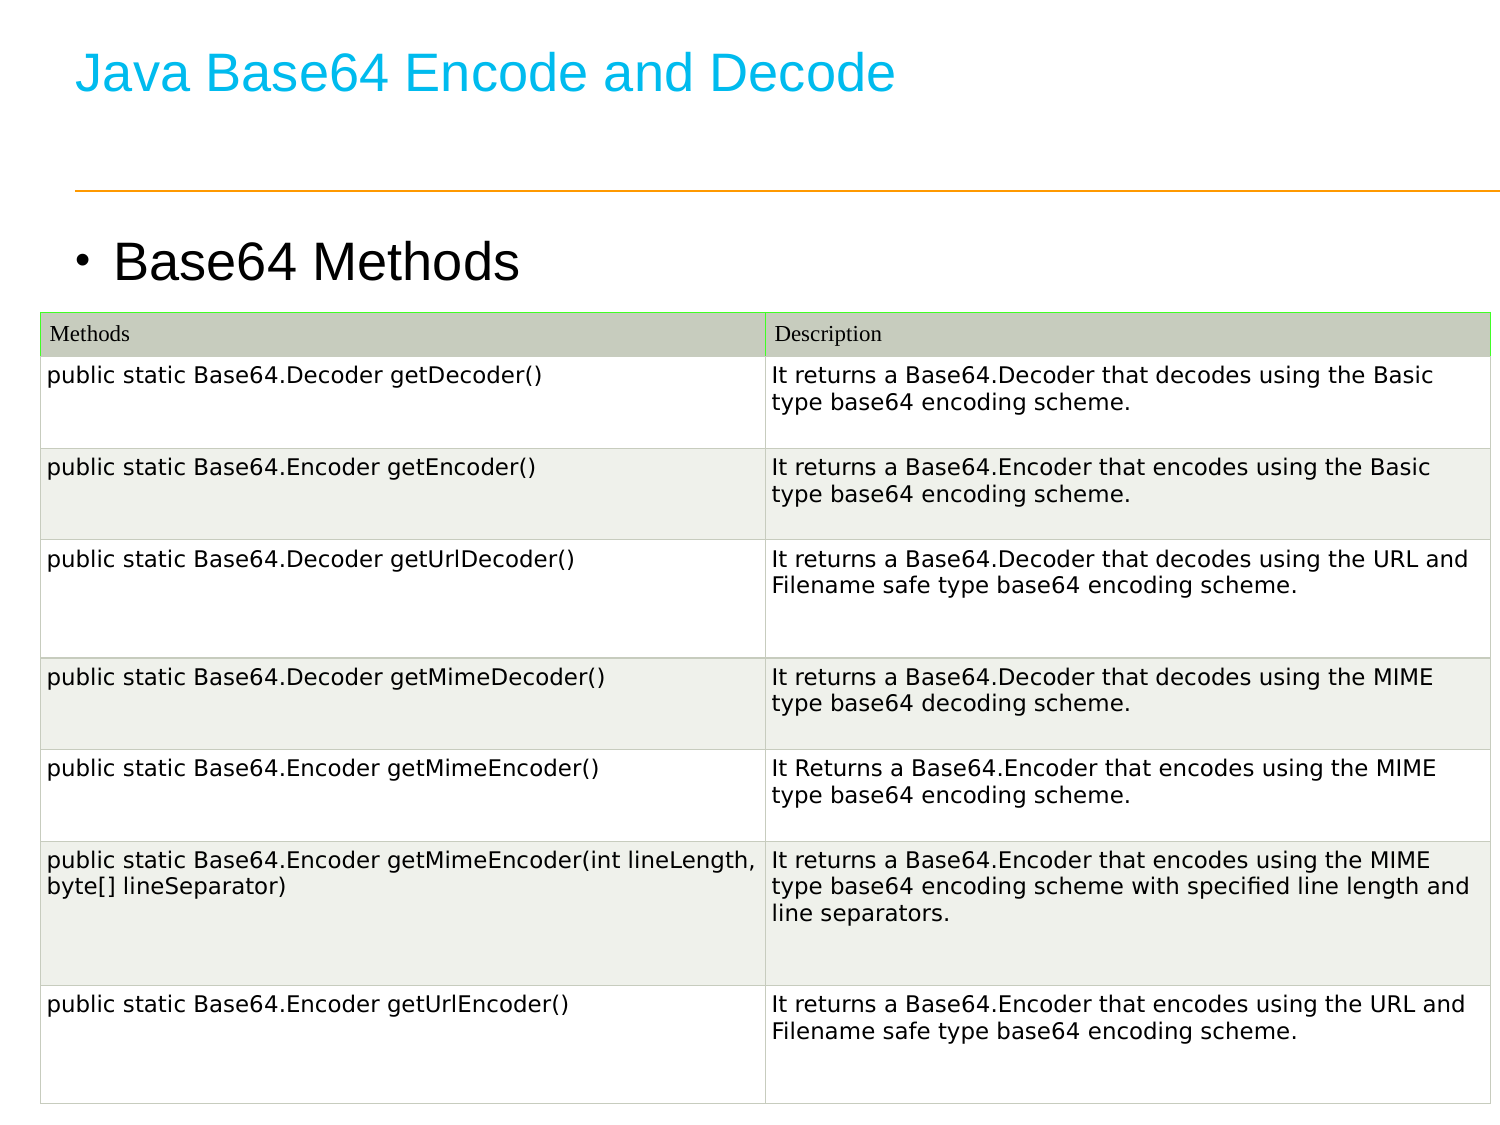

# Java Base64 Encode and Decode
Base64 Methods
| Methods | Description |
| --- | --- |
| public static Base64.Decoder getDecoder() | It returns a Base64.Decoder that decodes using the Basic type base64 encoding scheme. |
| public static Base64.Encoder getEncoder() | It returns a Base64.Encoder that encodes using the Basic type base64 encoding scheme. |
| public static Base64.Decoder getUrlDecoder() | It returns a Base64.Decoder that decodes using the URL and Filename safe type base64 encoding scheme. |
| public static Base64.Decoder getMimeDecoder() | It returns a Base64.Decoder that decodes using the MIME type base64 decoding scheme. |
| public static Base64.Encoder getMimeEncoder() | It Returns a Base64.Encoder that encodes using the MIME type base64 encoding scheme. |
| public static Base64.Encoder getMimeEncoder(int lineLength, byte[] lineSeparator) | It returns a Base64.Encoder that encodes using the MIME type base64 encoding scheme with specified line length and line separators. |
| public static Base64.Encoder getUrlEncoder() | It returns a Base64.Encoder that encodes using the URL and Filename safe type base64 encoding scheme. |